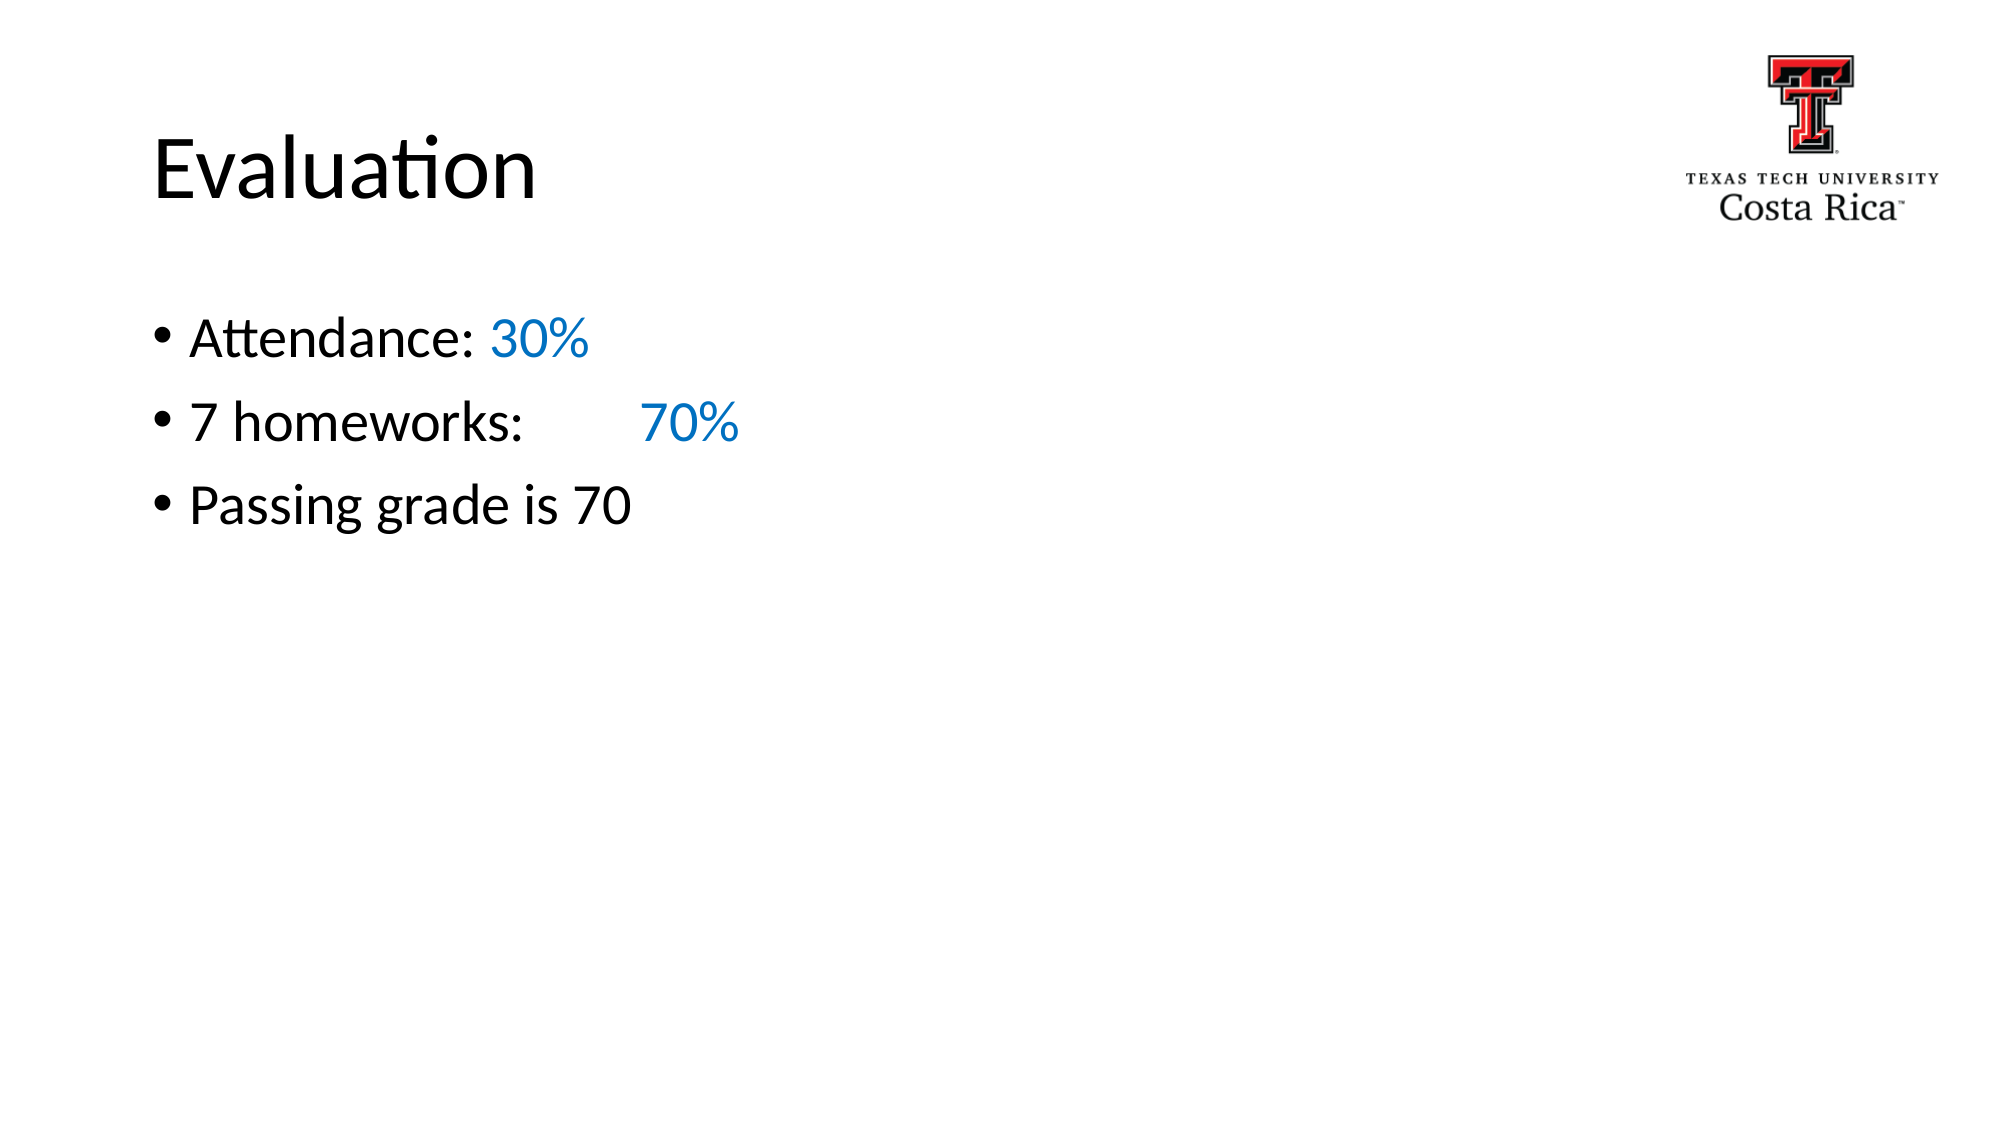

# Evaluation
Attendance: 	30%
7 homeworks: 	70%
Passing grade is 70